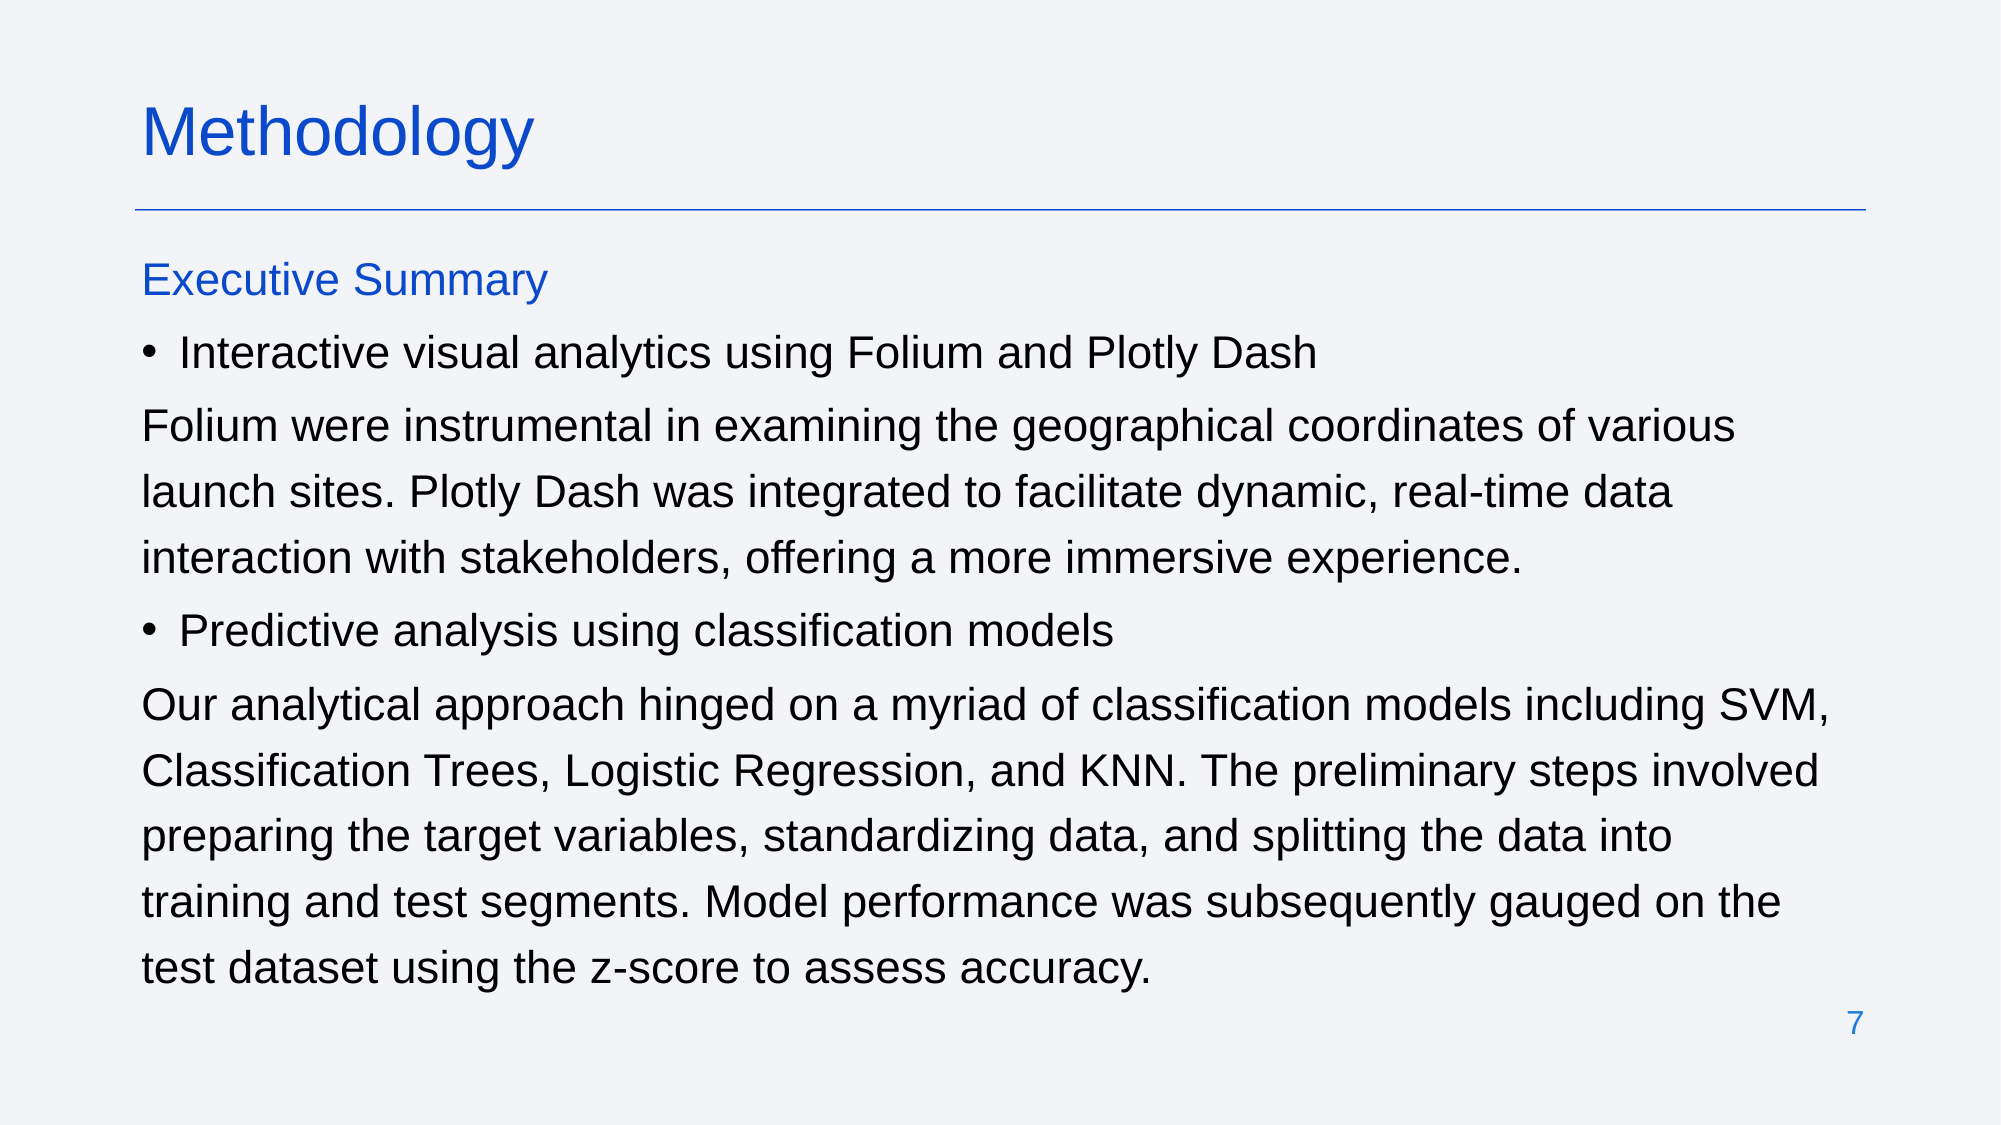

Methodology
Executive Summary
Interactive visual analytics using Folium and Plotly Dash
Folium were instrumental in examining the geographical coordinates of various launch sites. Plotly Dash was integrated to facilitate dynamic, real-time data interaction with stakeholders, offering a more immersive experience.
Predictive analysis using classification models
Our analytical approach hinged on a myriad of classification models including SVM, Classification Trees, Logistic Regression, and KNN. The preliminary steps involved preparing the target variables, standardizing data, and splitting the data into training and test segments. Model performance was subsequently gauged on the test dataset using the z-score to assess accuracy.

7